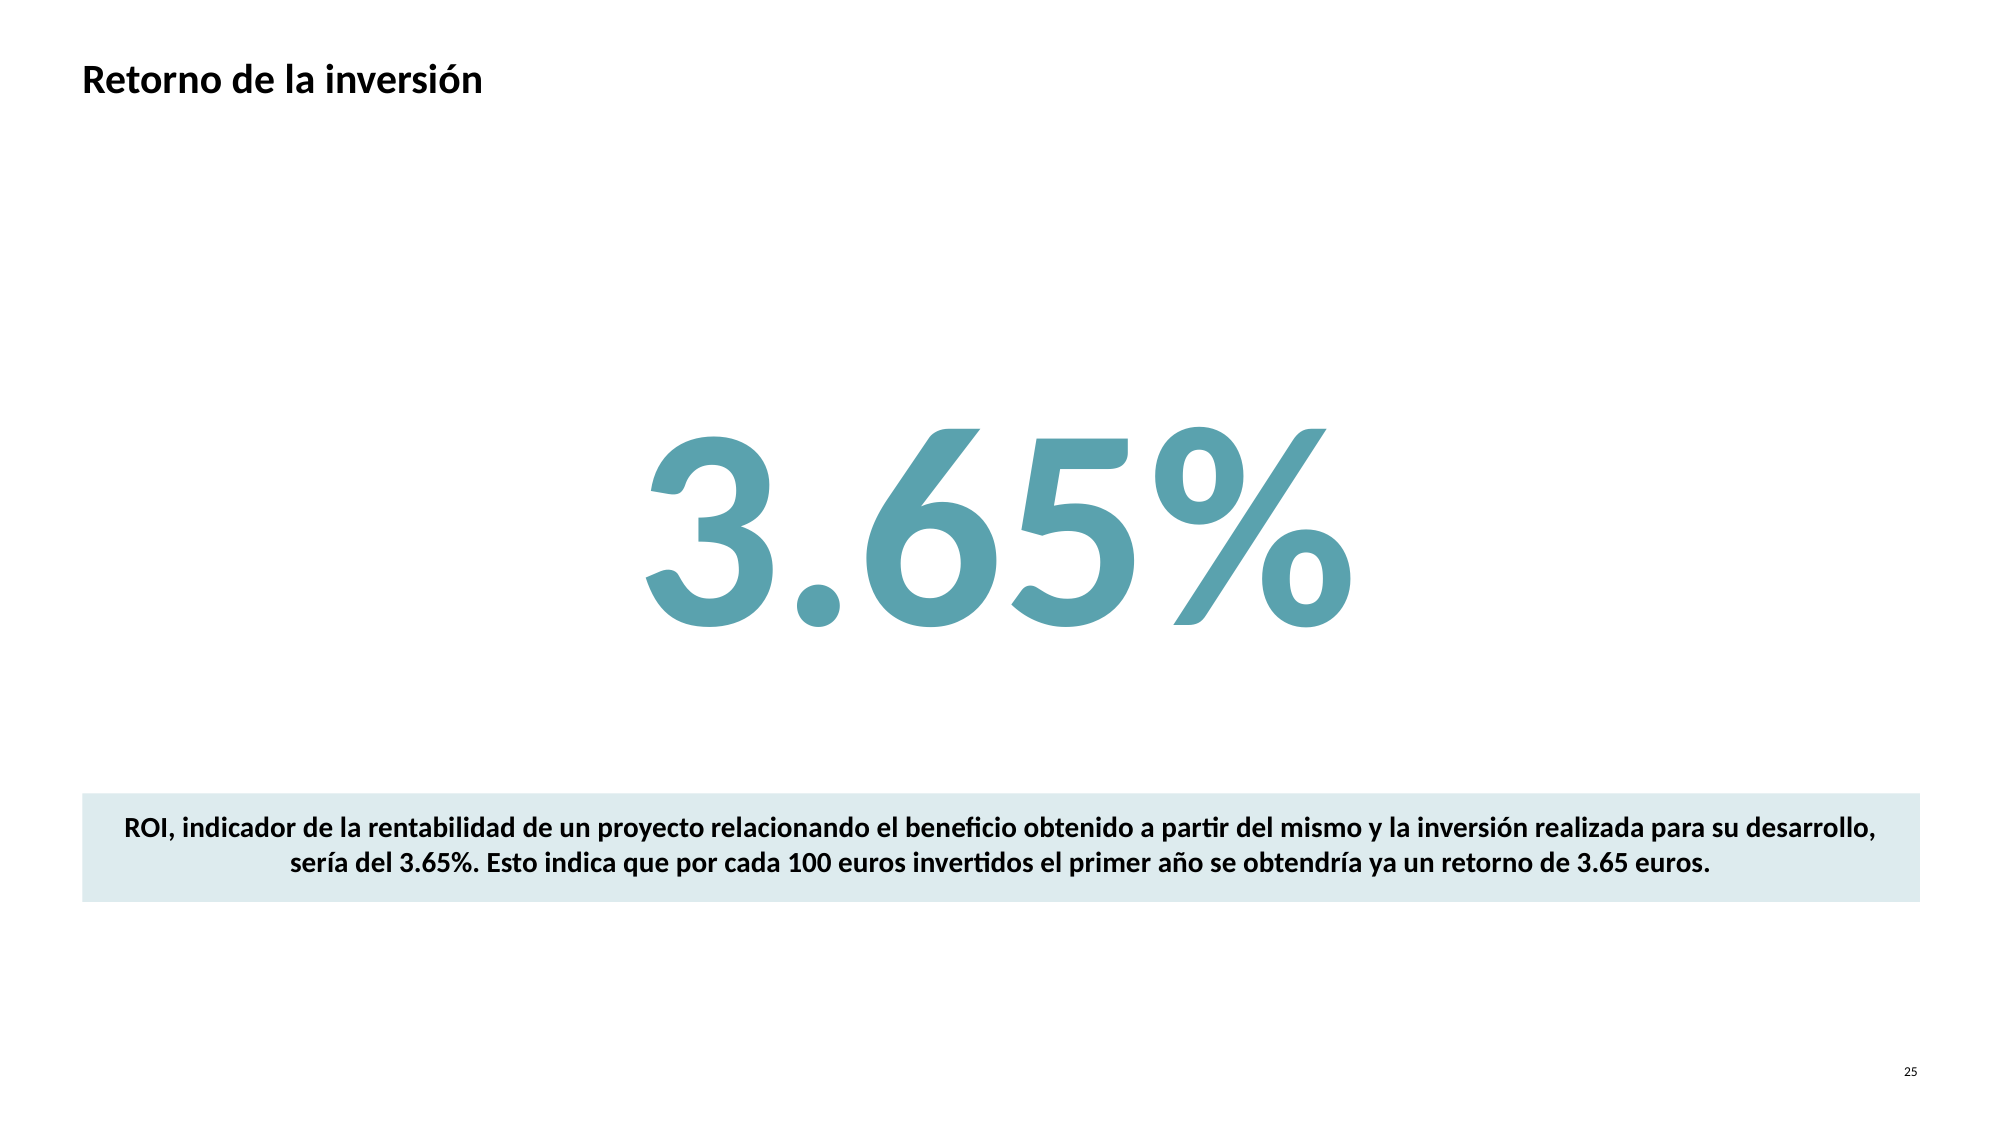

# Retorno de la inversión

3.65%
ROI, indicador de la rentabilidad de un proyecto relacionando el beneficio obtenido a partir del mismo y la inversión realizada para su desarrollo, sería del 3.65%. Esto indica que por cada 100 euros invertidos el primer año se obtendría ya un retorno de 3.65 euros.